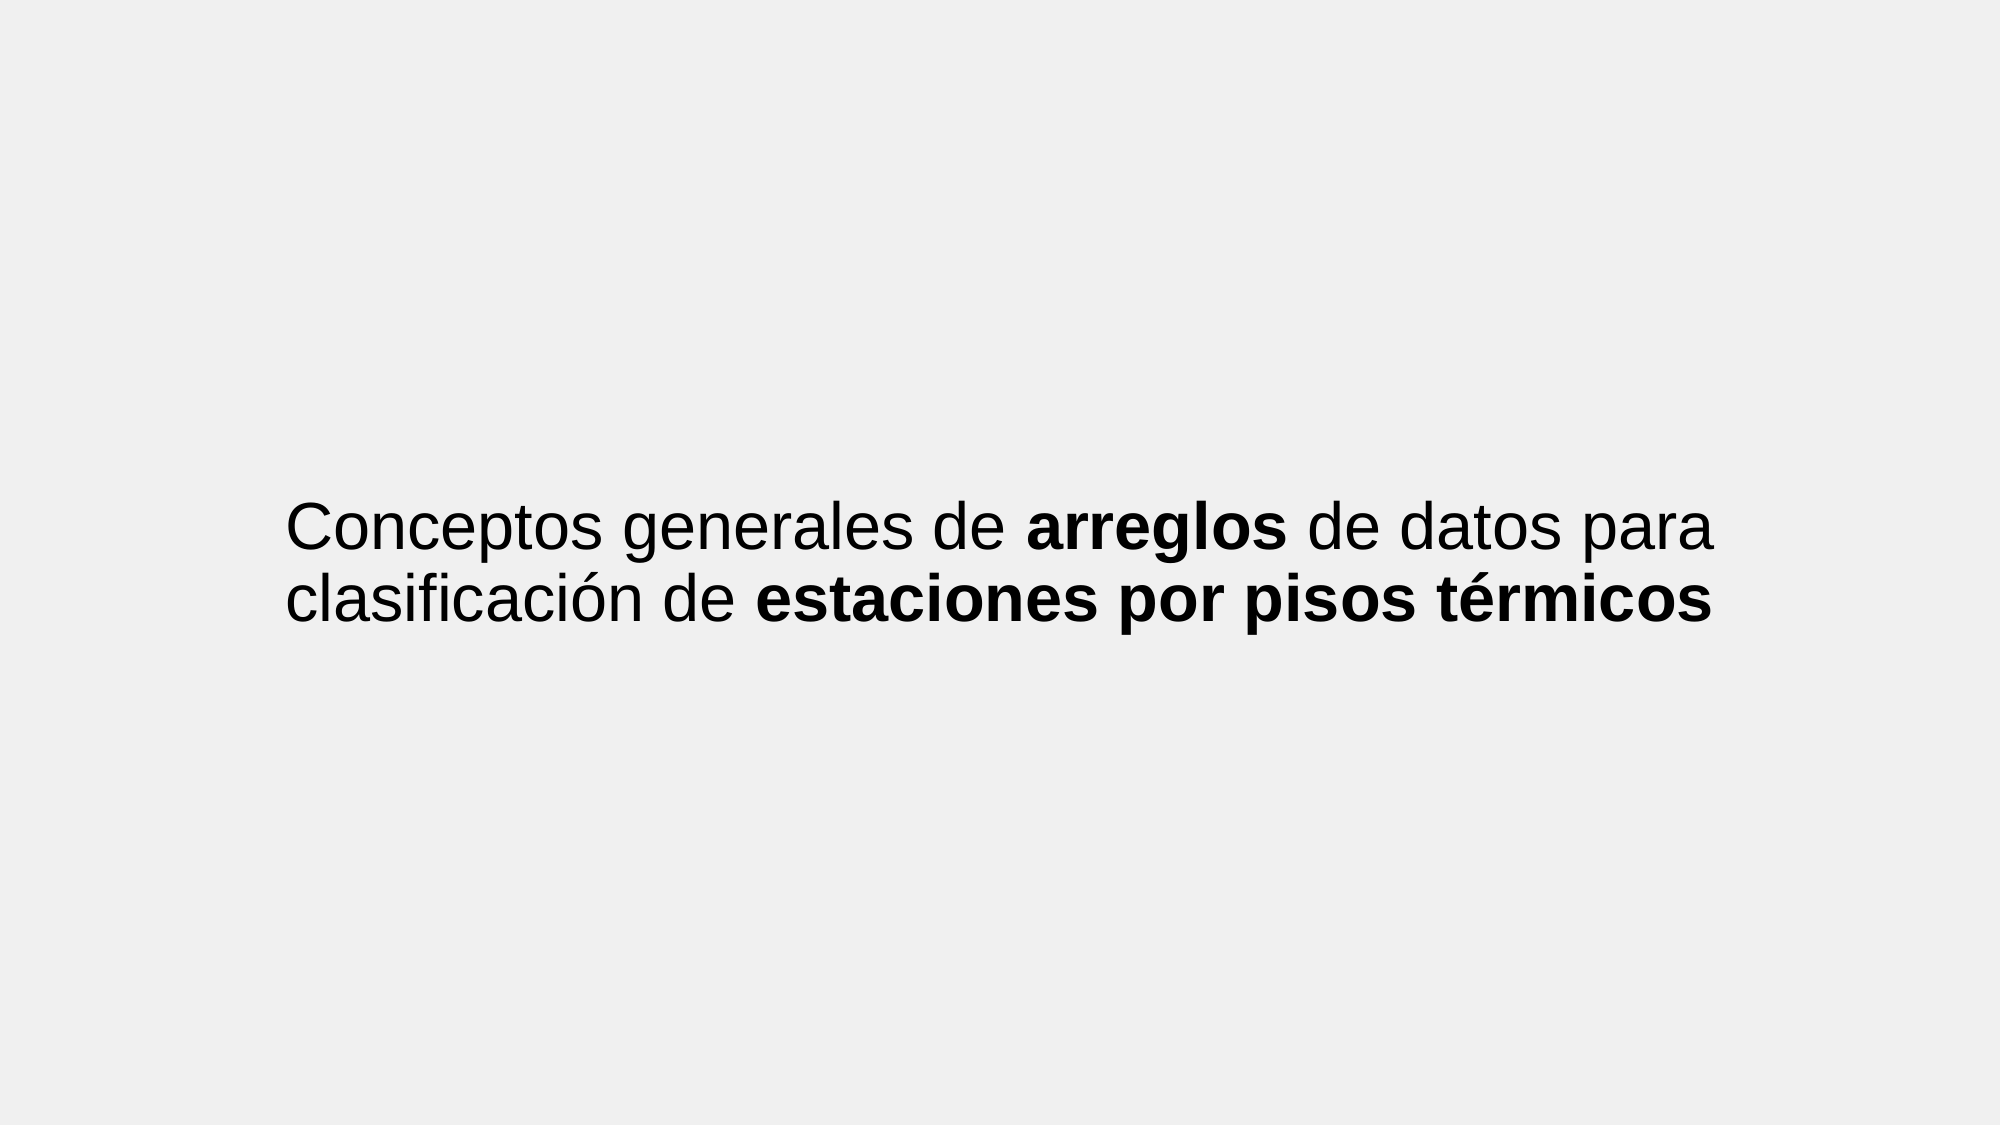

Conceptos generales de arreglos de datos para clasificación de estaciones por pisos térmicos